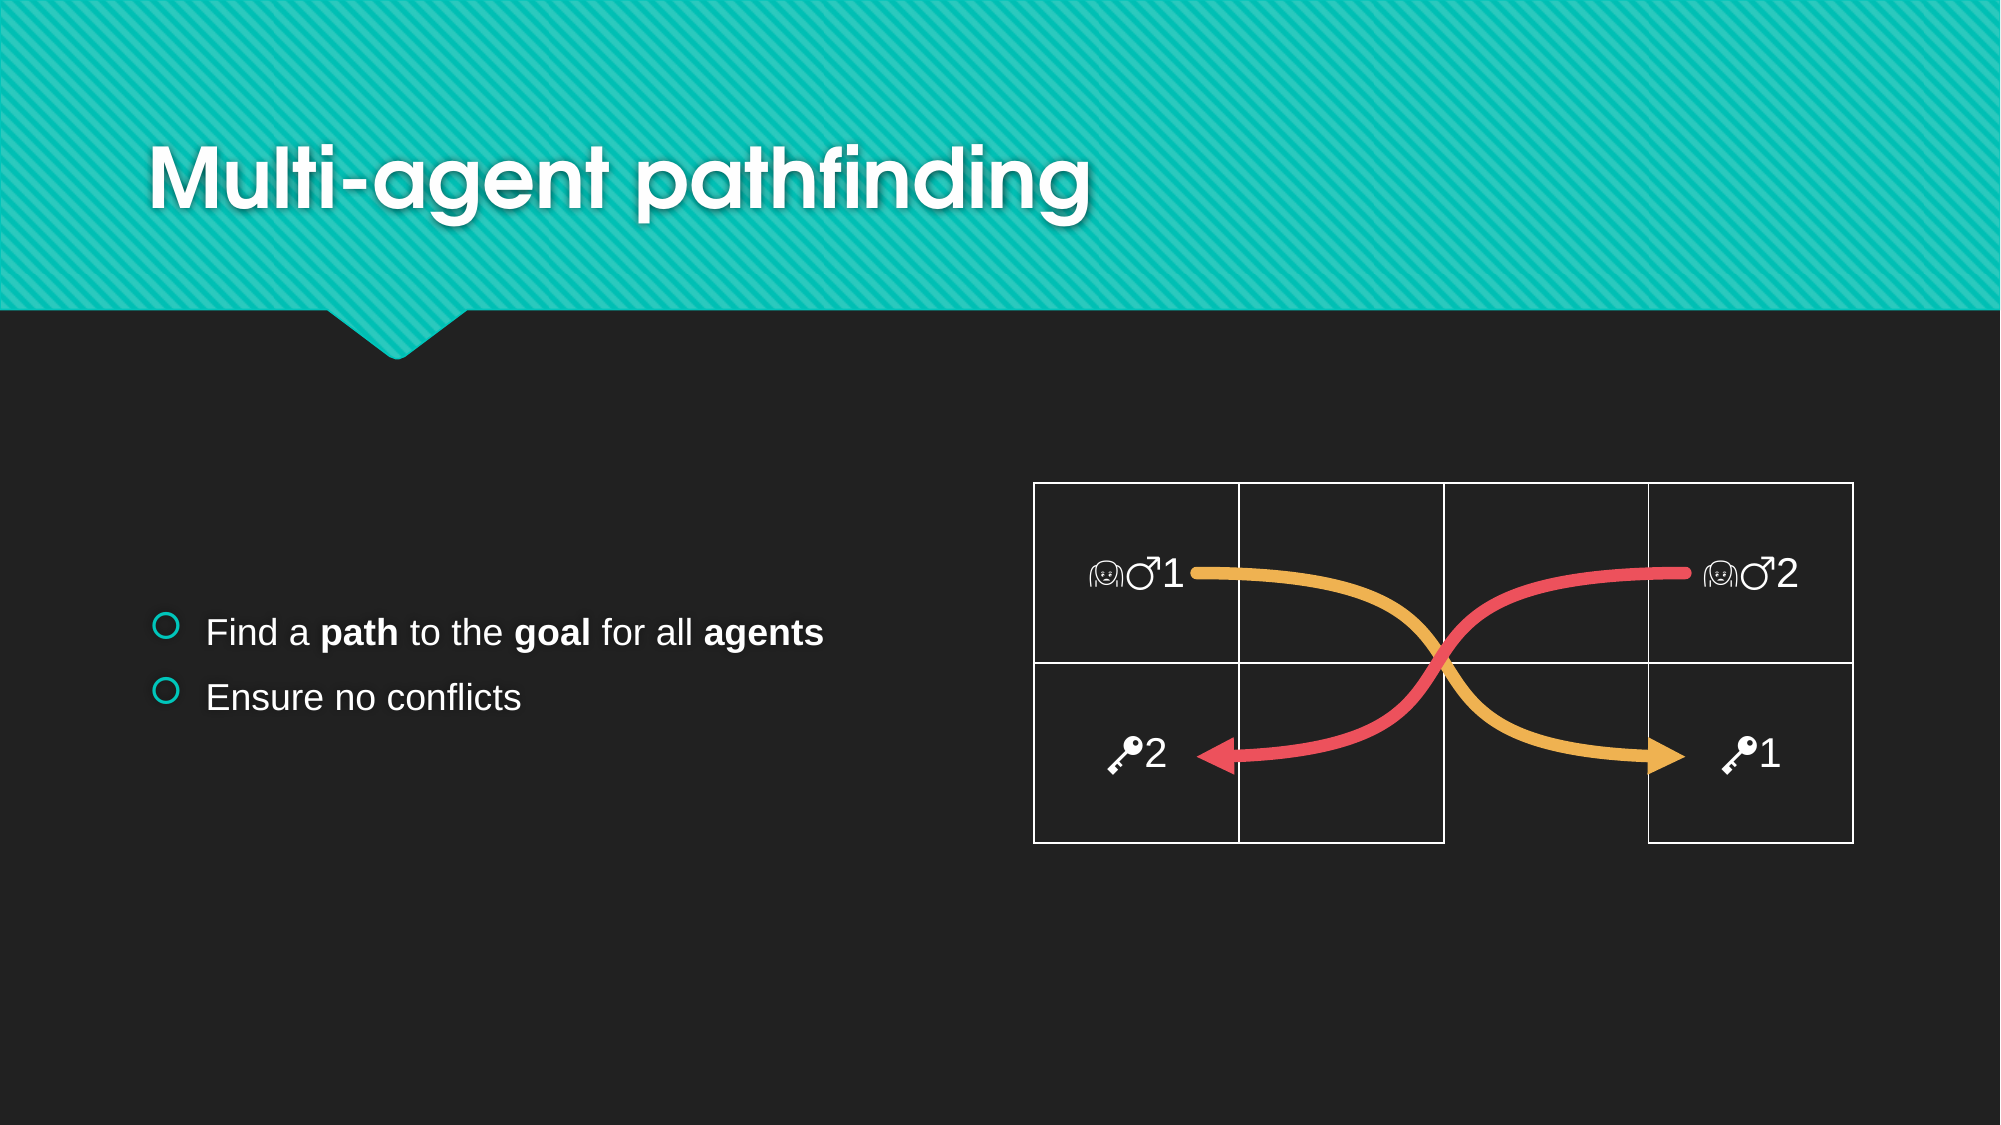

# Multi-agent pathfinding
Find a path to the goal for all agents
Ensure no conflicts
| 🙍‍♂️1 |  |  | 🙍‍♂️2 |
| --- | --- | --- | --- |
| 🔑2 |  |  | 🔑1 |